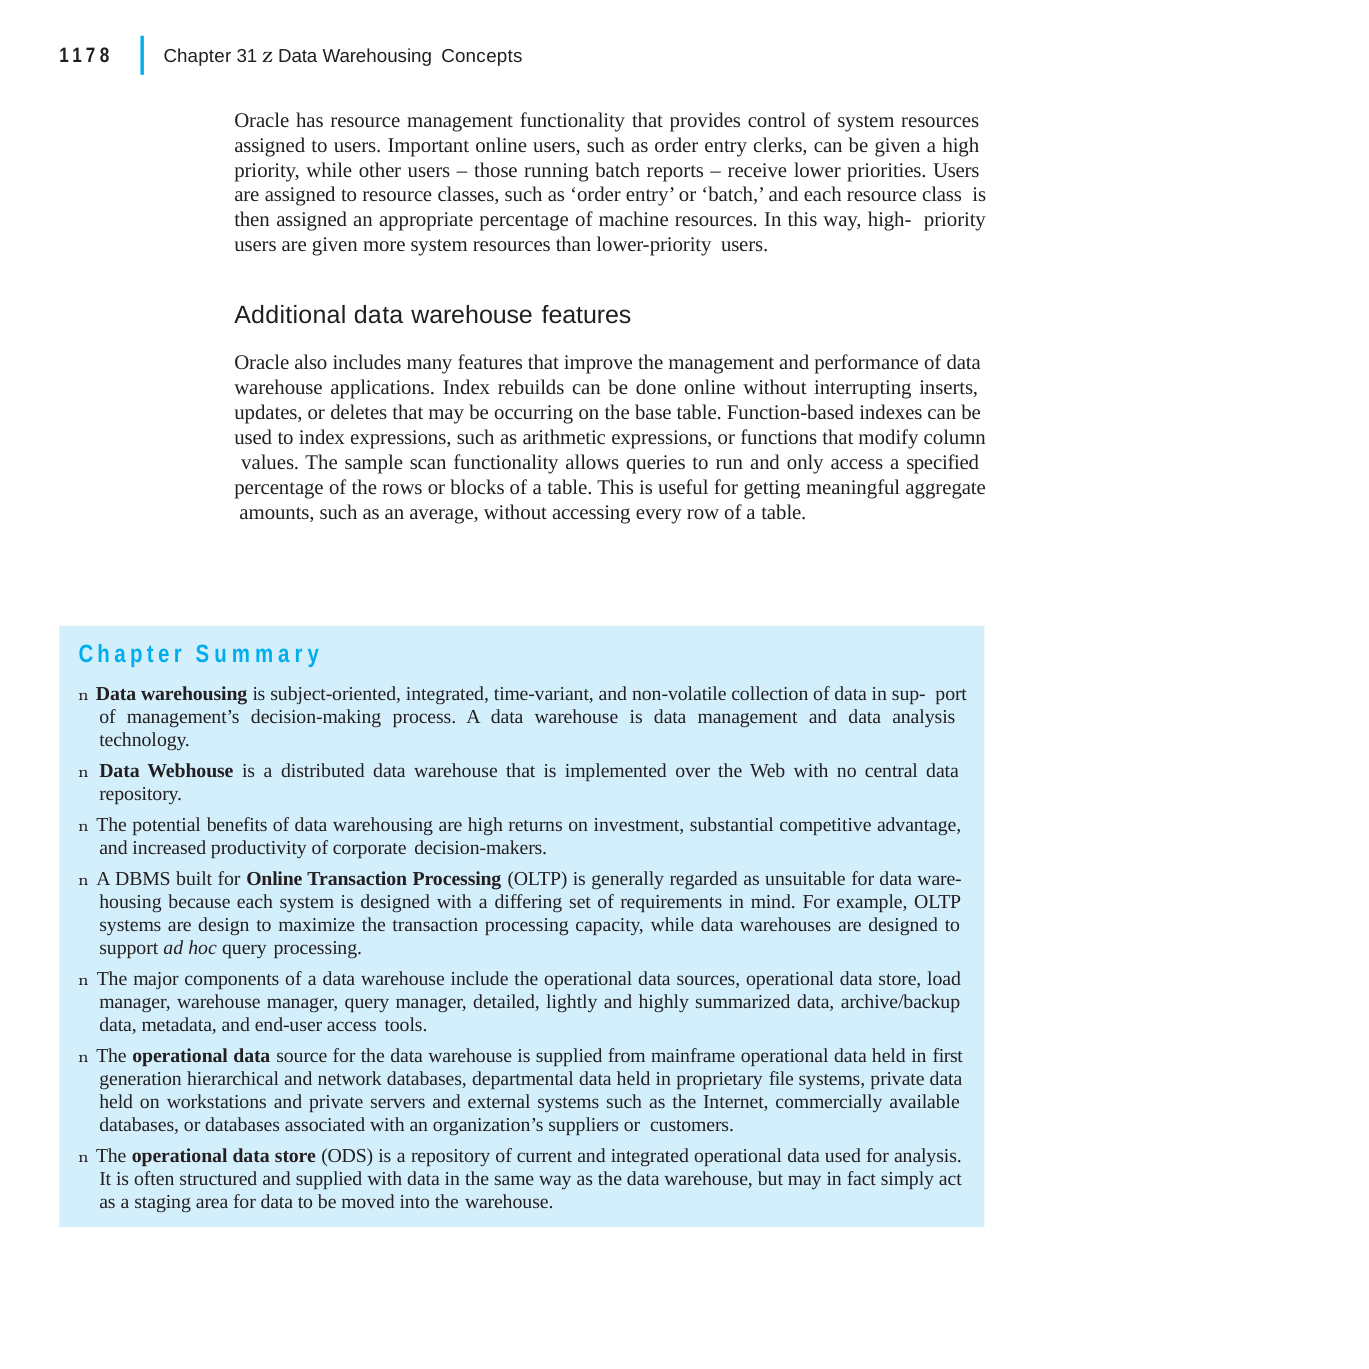

|
1178
Chapter 31 z Data Warehousing Concepts
Oracle has resource management functionality that provides control of system resources  assigned to users. Important online users, such as order entry clerks, can be given a high  priority, while other users – those running batch reports – receive lower priorities. Users  are assigned to resource classes, such as ‘order entry’ or ‘batch,’ and each resource class  is then assigned an appropriate percentage of machine resources. In this way, high-  priority users are given more system resources than lower-priority users.

Additional data warehouse features
Oracle also includes many features that improve the management and performance of data  warehouse applications. Index rebuilds can be done online without interrupting inserts,  updates, or deletes that may be occurring on the base table. Function-based indexes can be  used to index expressions, such as arithmetic expressions, or functions that modify column  values. The sample scan functionality allows queries to run and only access a specified  percentage of the rows or blocks of a table. This is useful for getting meaningful aggregate  amounts, such as an average, without accessing every row of a table.
Chapter Summary
n Data warehousing is subject-oriented, integrated, time-variant, and non-volatile collection of data in sup-  port of management’s decision-making process. A data warehouse is data management and data analysis  technology.
n Data Webhouse is a distributed data warehouse that is implemented over the Web with no central data  repository.
n The potential benefits of data warehousing are high returns on investment, substantial competitive advantage,  and increased productivity of corporate decision-makers.
n A DBMS built for Online Transaction Processing (OLTP) is generally regarded as unsuitable for data ware-  housing because each system is designed with a differing set of requirements in mind. For example, OLTP  systems are design to maximize the transaction processing capacity, while data warehouses are designed to  support ad hoc query processing.
n The major components of a data warehouse include the operational data sources, operational data store, load  manager, warehouse manager, query manager, detailed, lightly and highly summarized data, archive/backup  data, metadata, and end-user access tools.
n The operational data source for the data warehouse is supplied from mainframe operational data held in first  generation hierarchical and network databases, departmental data held in proprietary file systems, private data  held on workstations and private servers and external systems such as the Internet, commercially available  databases, or databases associated with an organization’s suppliers or customers.
n The operational data store (ODS) is a repository of current and integrated operational data used for analysis.  It is often structured and supplied with data in the same way as the data warehouse, but may in fact simply act  as a staging area for data to be moved into the warehouse.